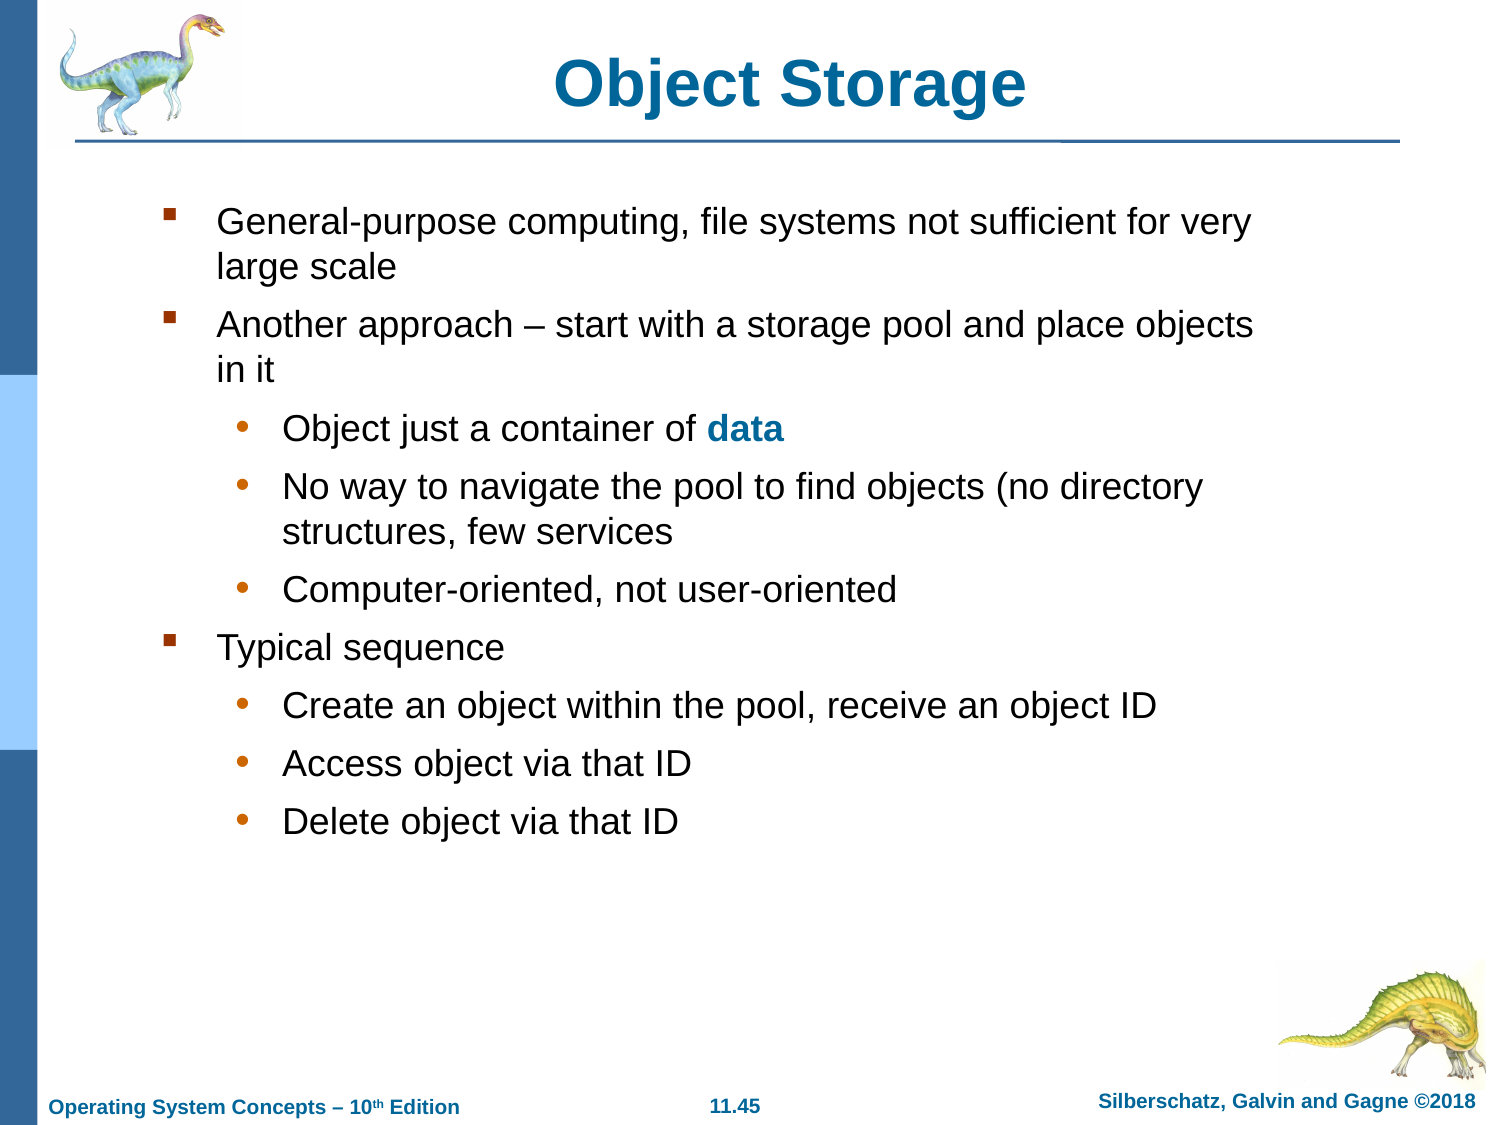

# Object Storage
General-purpose computing, file systems not sufficient for very large scale
Another approach – start with a storage pool and place objects in it
Object just a container of data
No way to navigate the pool to find objects (no directory structures, few services
Computer-oriented, not user-oriented
Typical sequence
Create an object within the pool, receive an object ID
Access object via that ID
Delete object via that ID